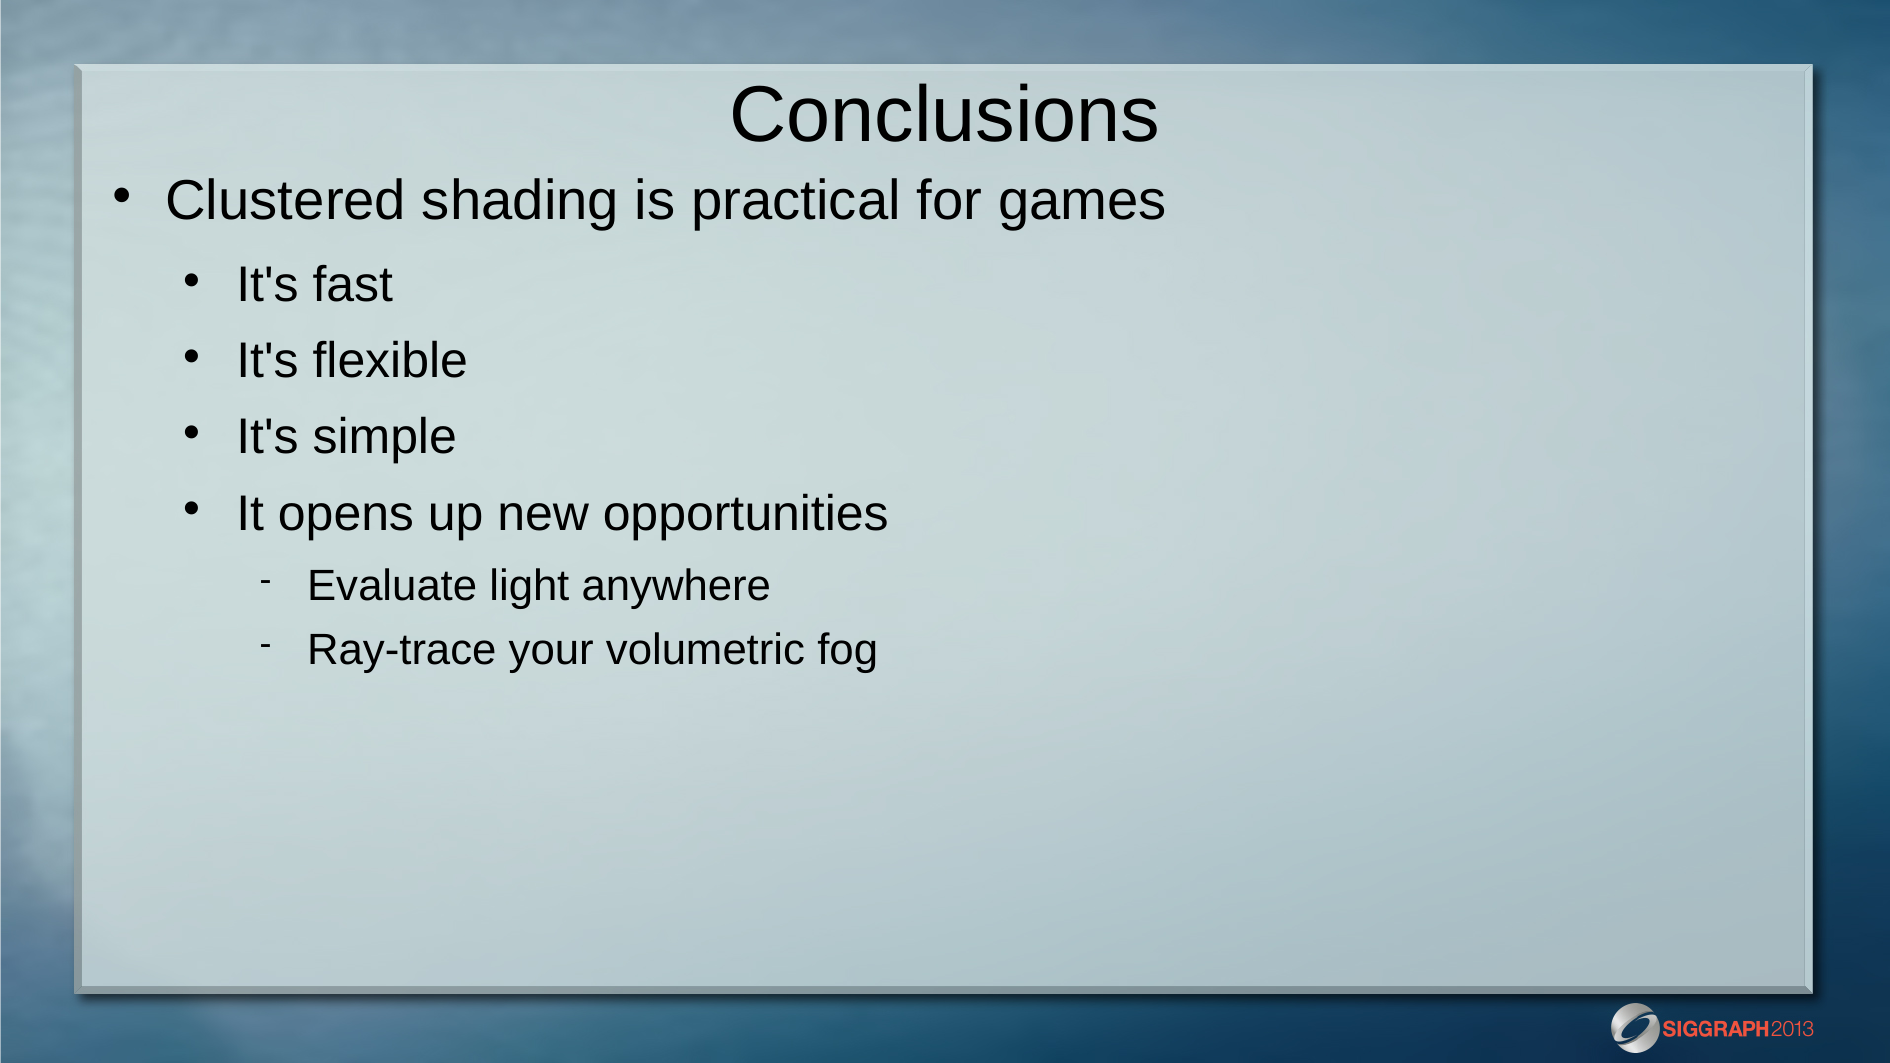

# Conclusions
Clustered shading is practical for games
It's fast
It's flexible
It's simple
It opens up new opportunities
Evaluate light anywhere
Ray-trace your volumetric fog